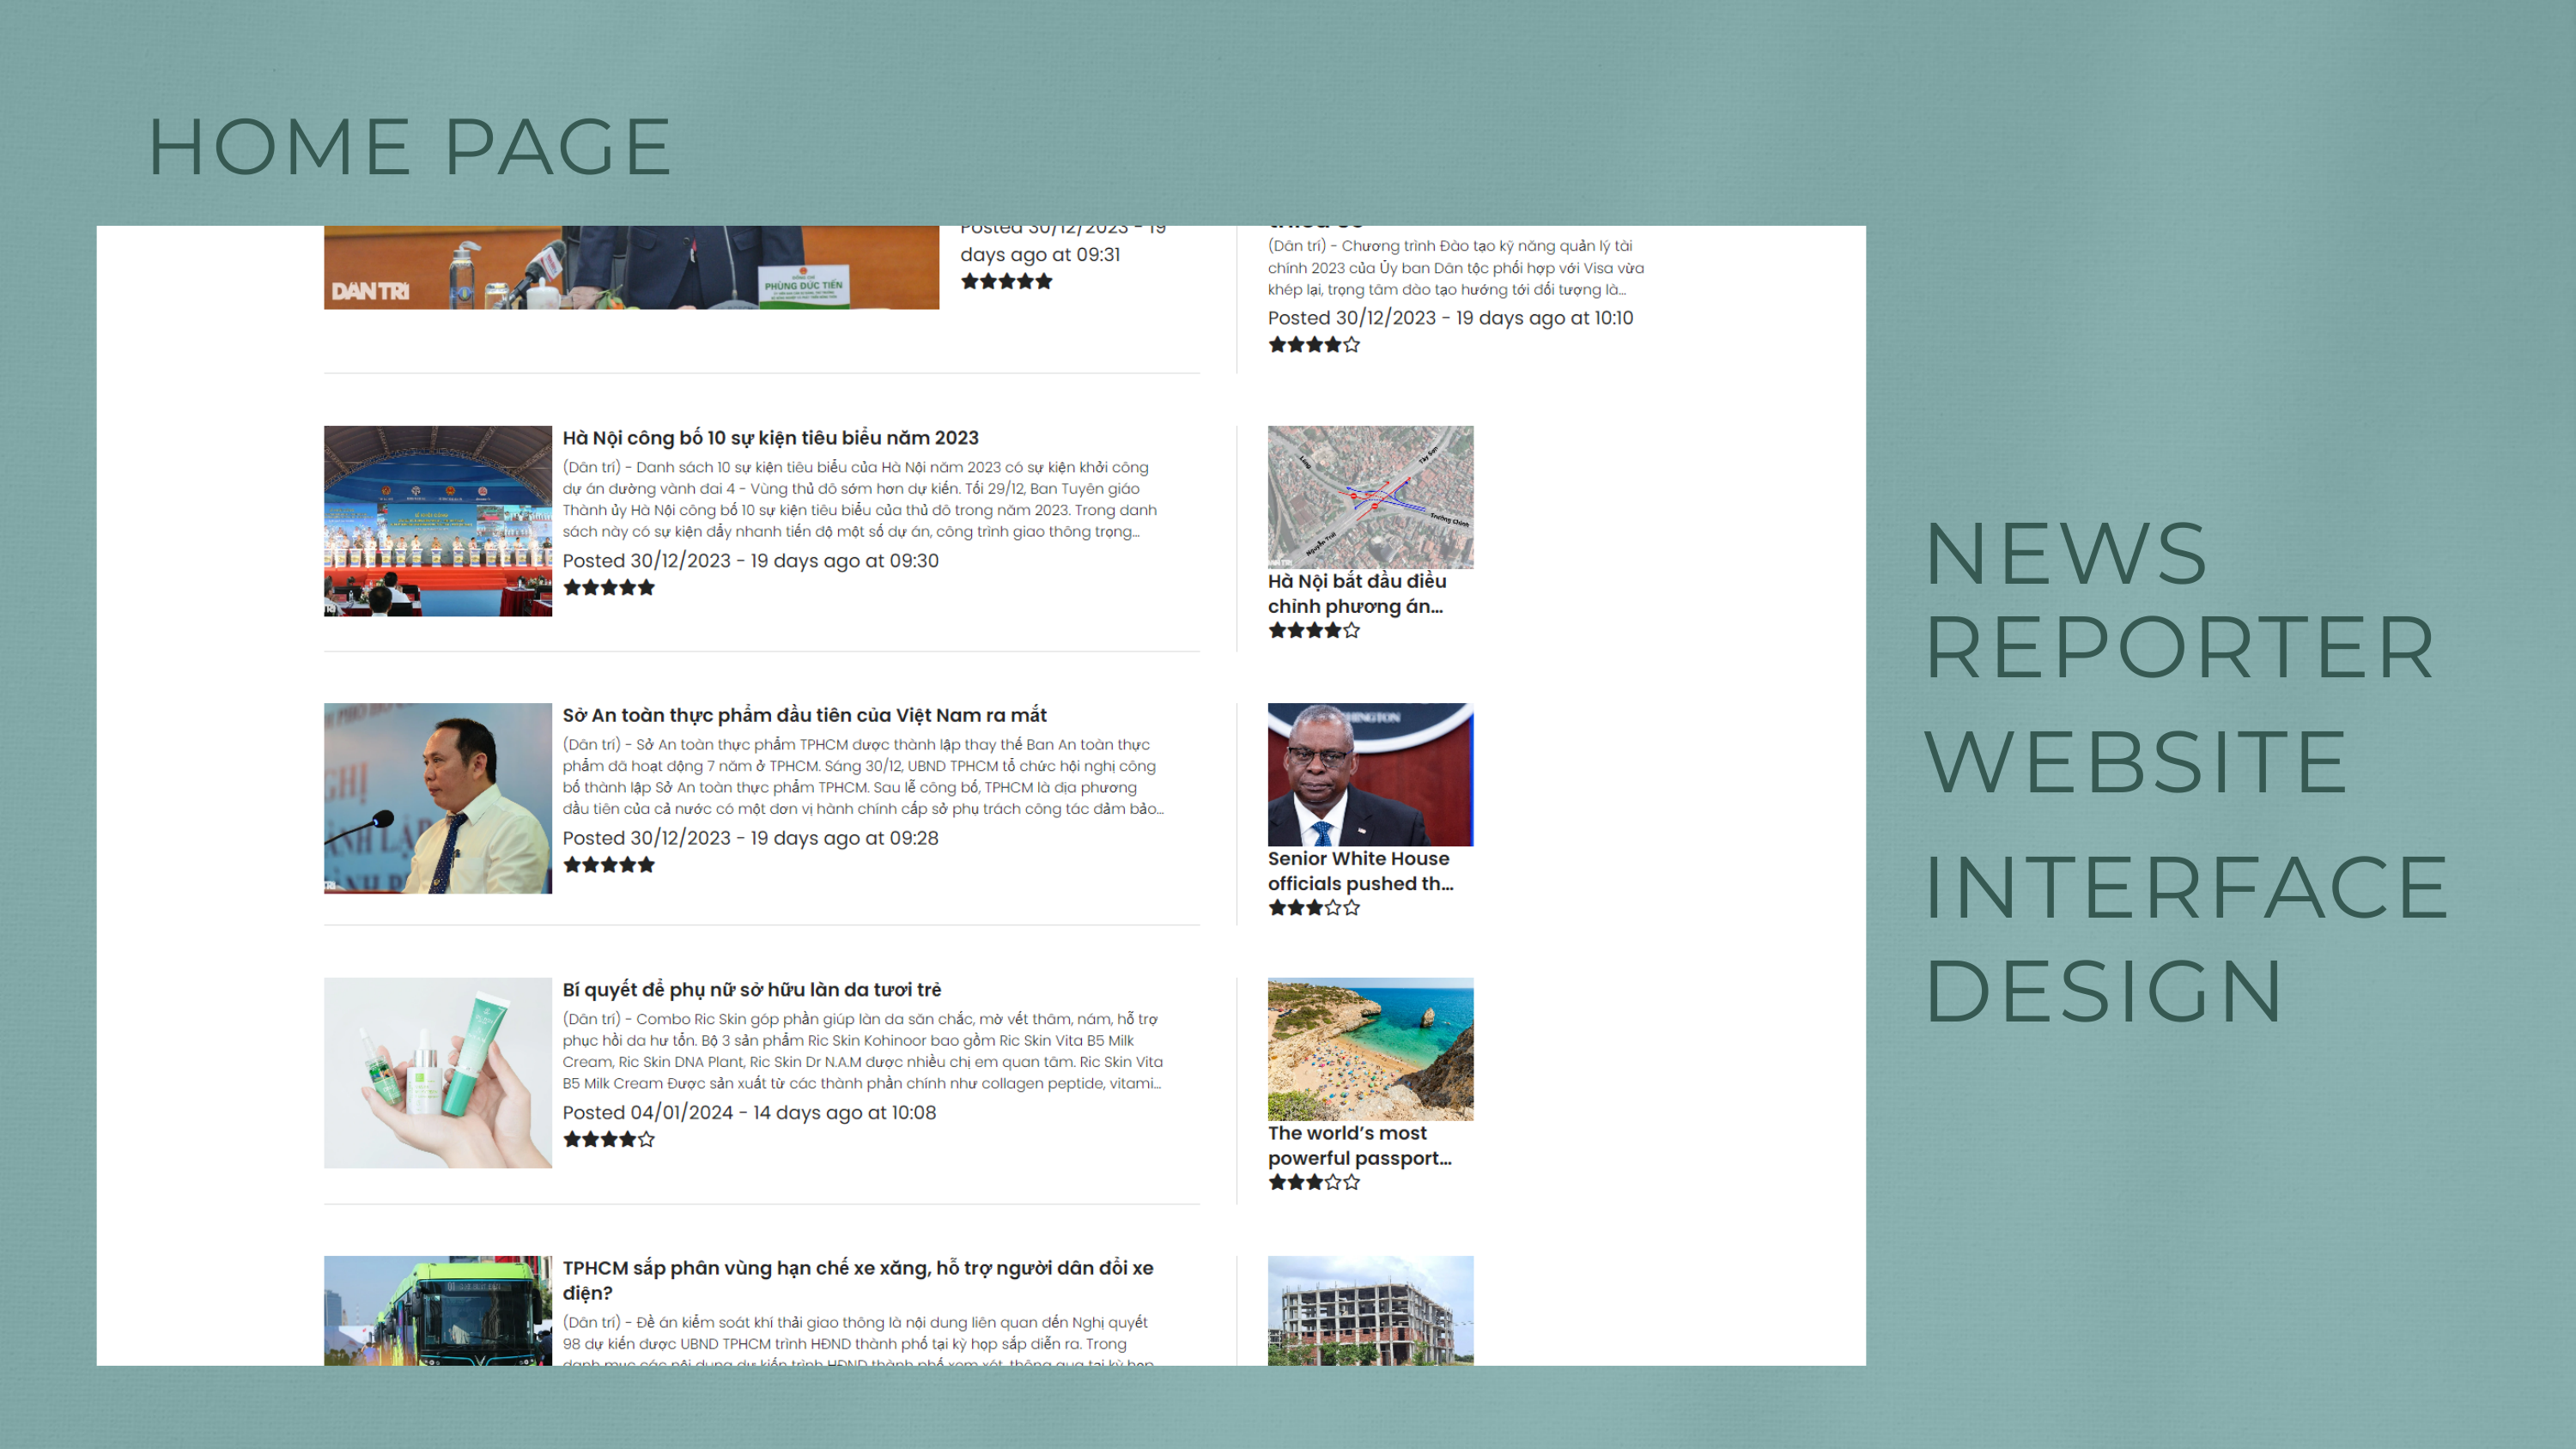

HOME PAGE

NEWS REPORTER
WEBSITE
INTERFACE
DESIGN